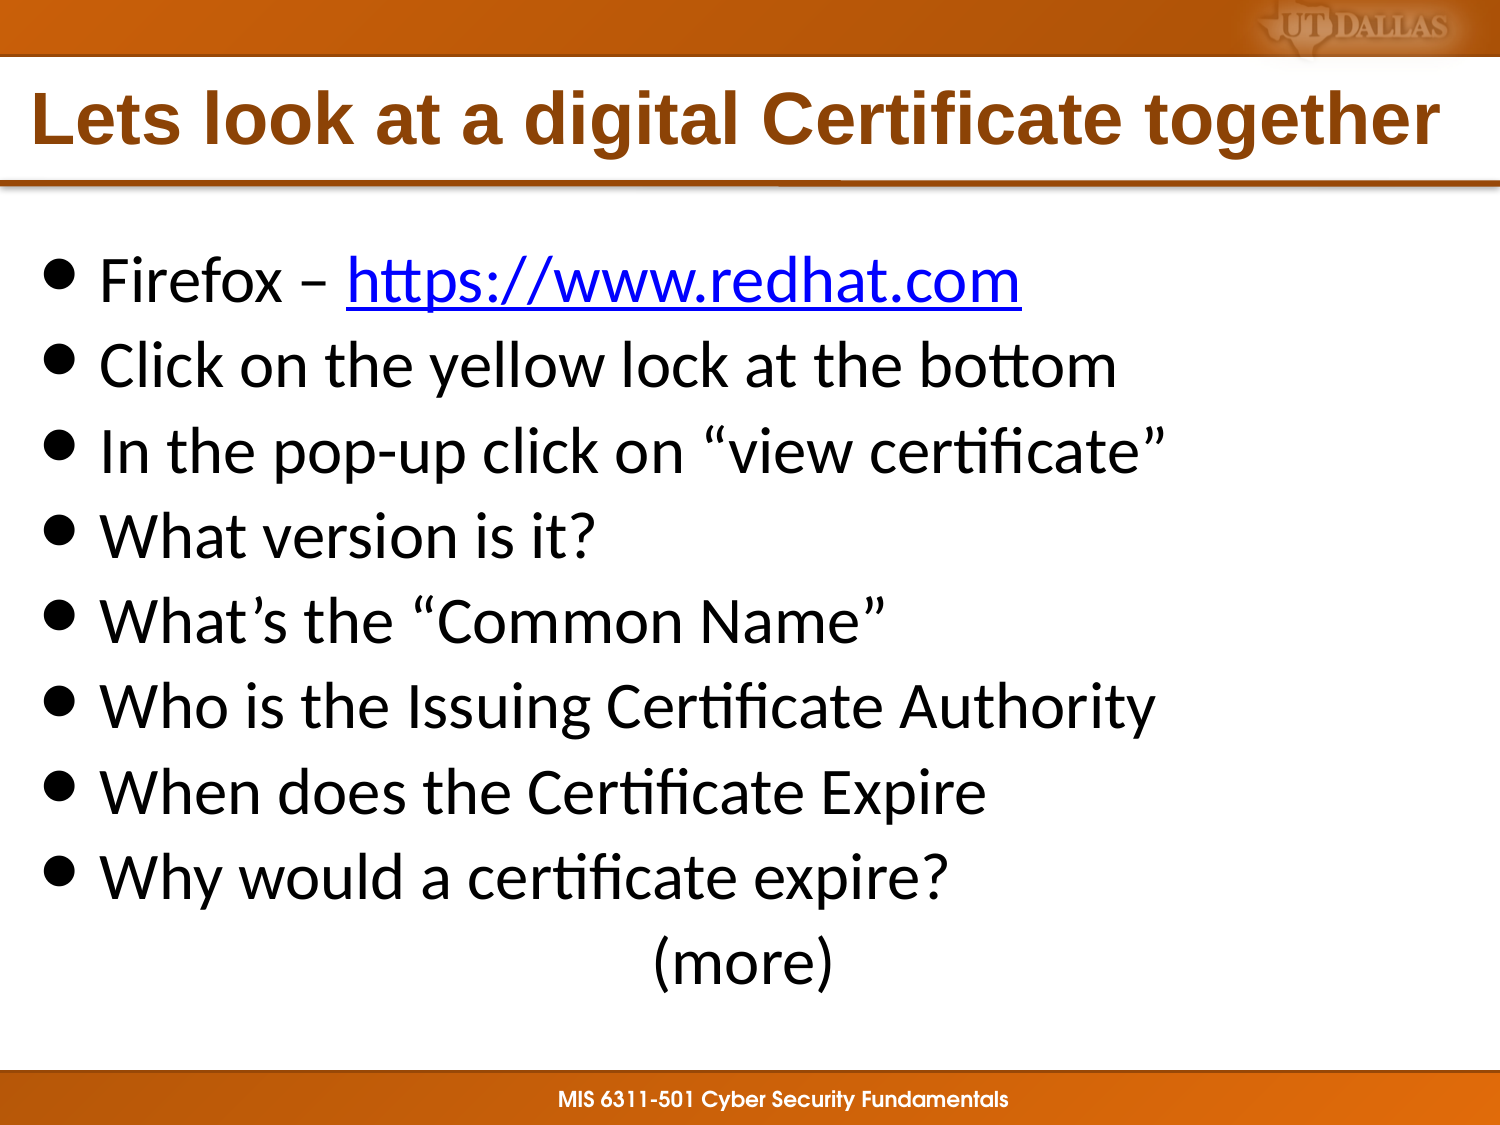

# Lets look at a digital Certificate together
Firefox – https://www.redhat.com
Click on the yellow lock at the bottom
In the pop-up click on “view certificate”
What version is it?
What’s the “Common Name”
Who is the Issuing Certificate Authority
When does the Certificate Expire
Why would a certificate expire?
(more)